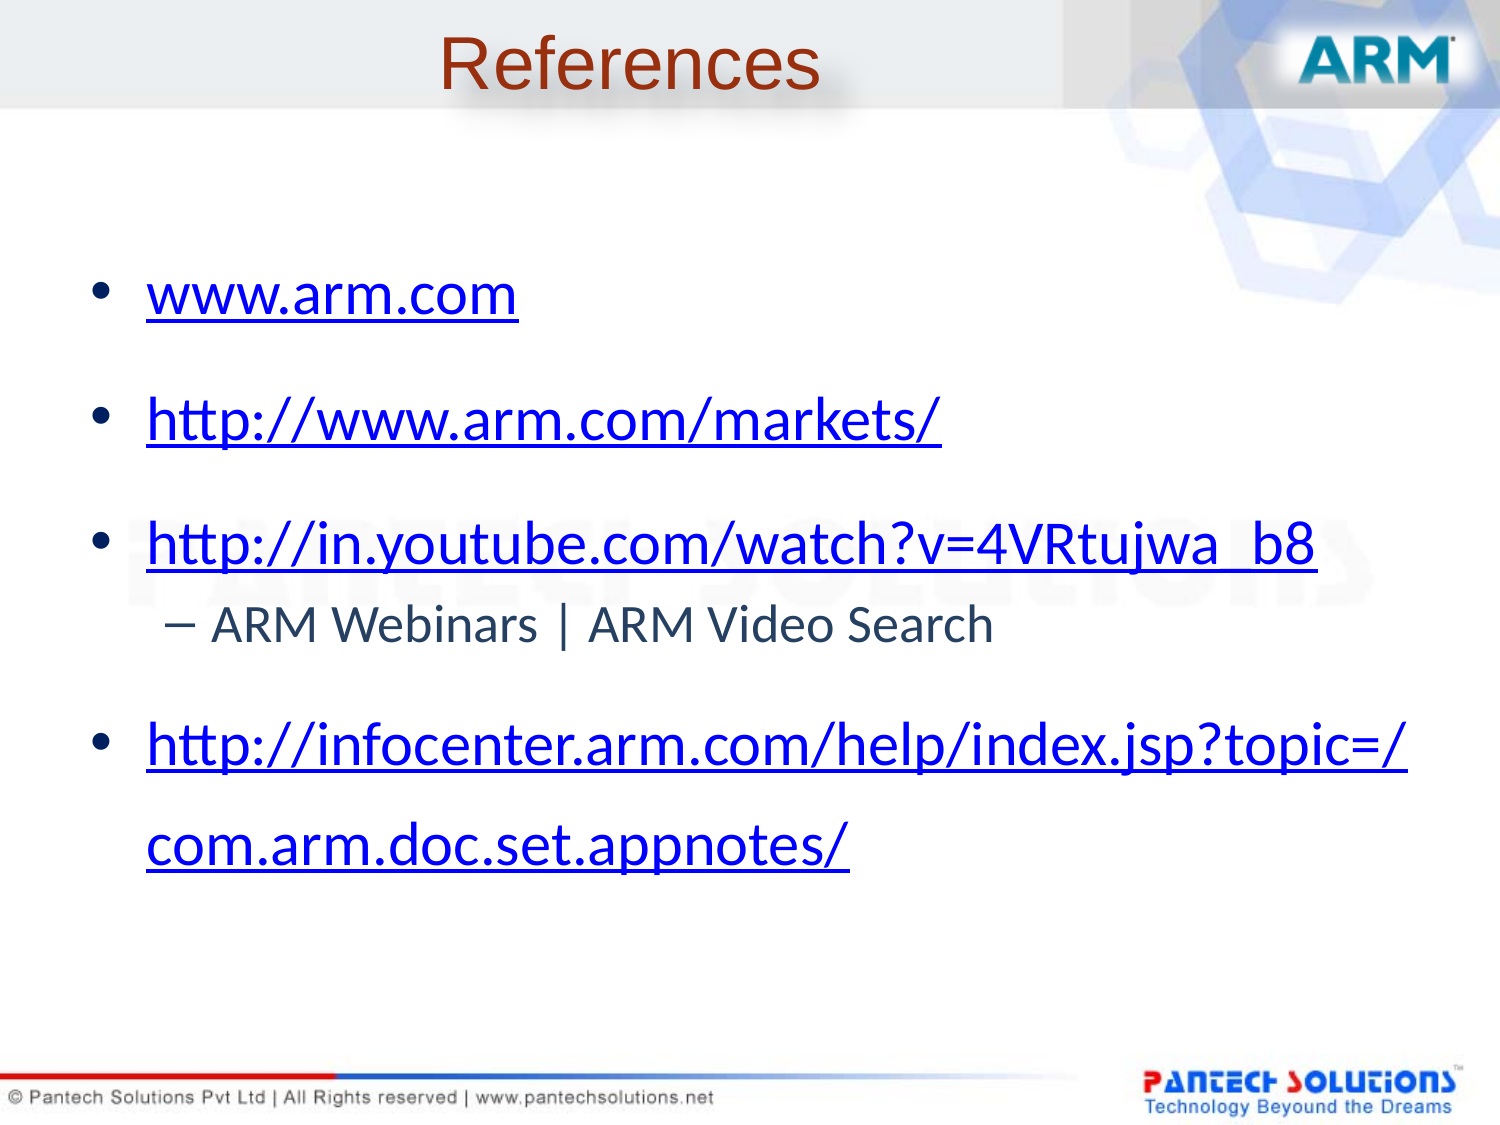

# References
www.arm.com
http://www.arm.com/markets/
http://in.youtube.com/watch?v=4VRtujwa_b8
ARM Webinars | ARM Video Search
http://infocenter.arm.com/help/index.jsp?topic=/com.arm.doc.set.appnotes/